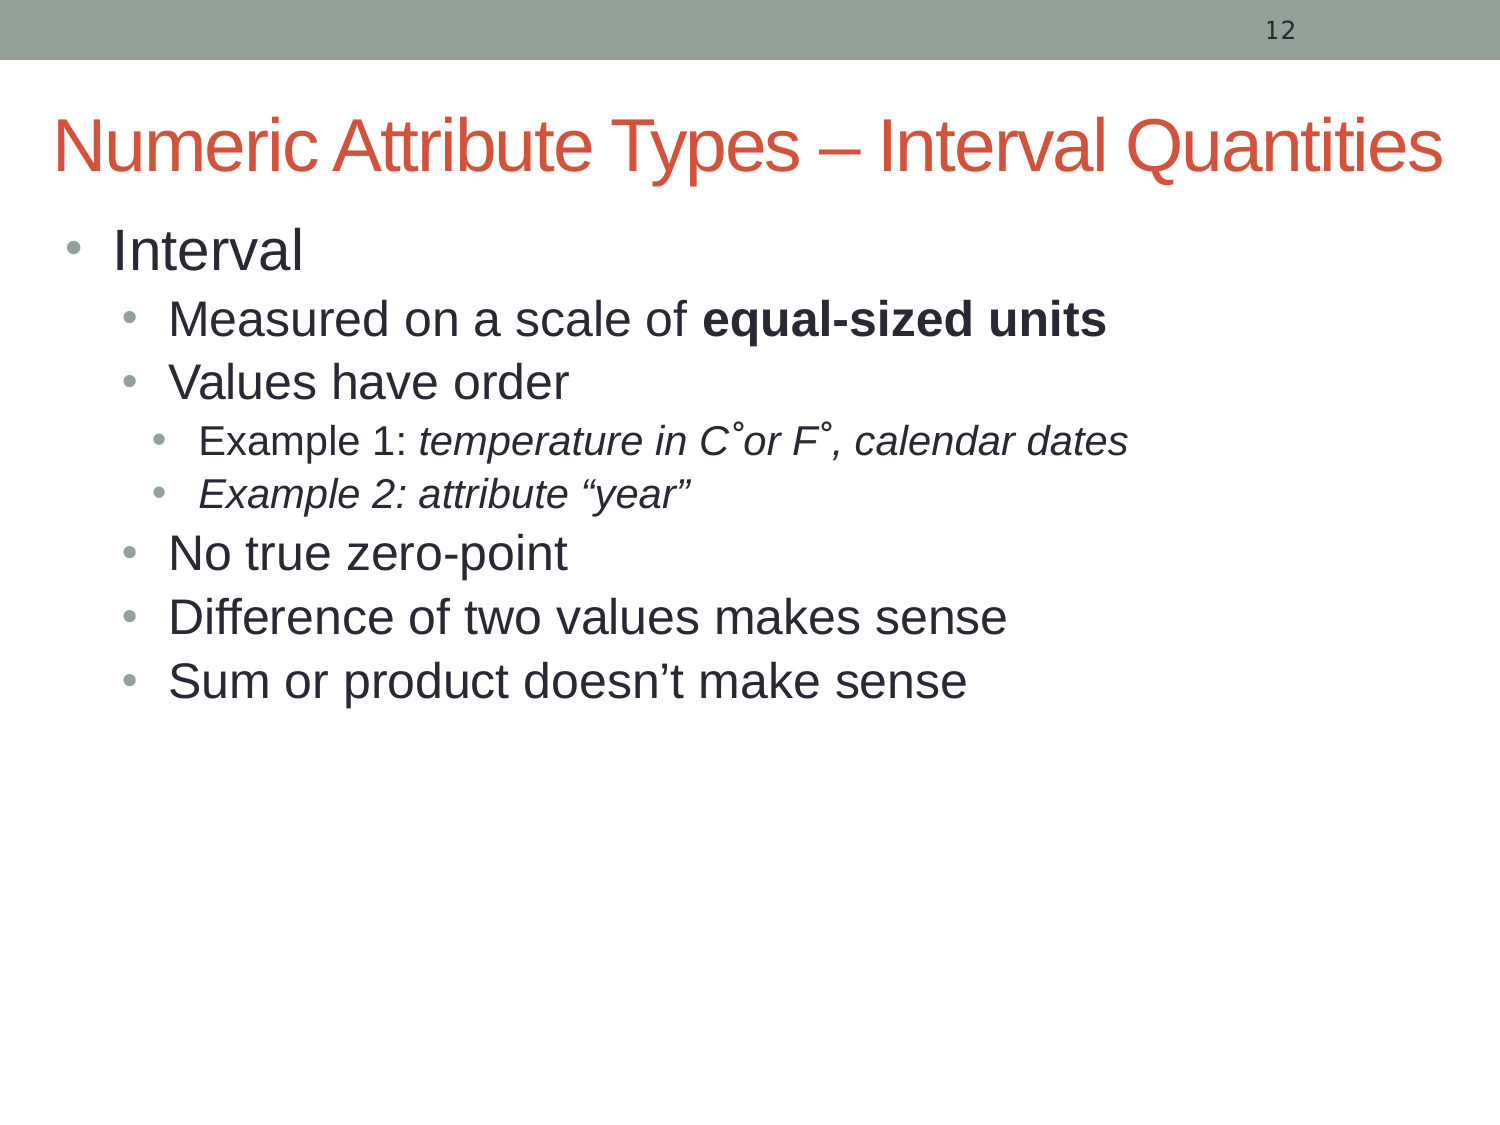

12
# Numeric Attribute Types – Interval Quantities
Interval
Measured on a scale of equal-sized units
Values have order
Example 1: temperature in C˚or F˚, calendar dates
Example 2: attribute “year”
No true zero-point
Difference of two values makes sense
Sum or product doesn’t make sense